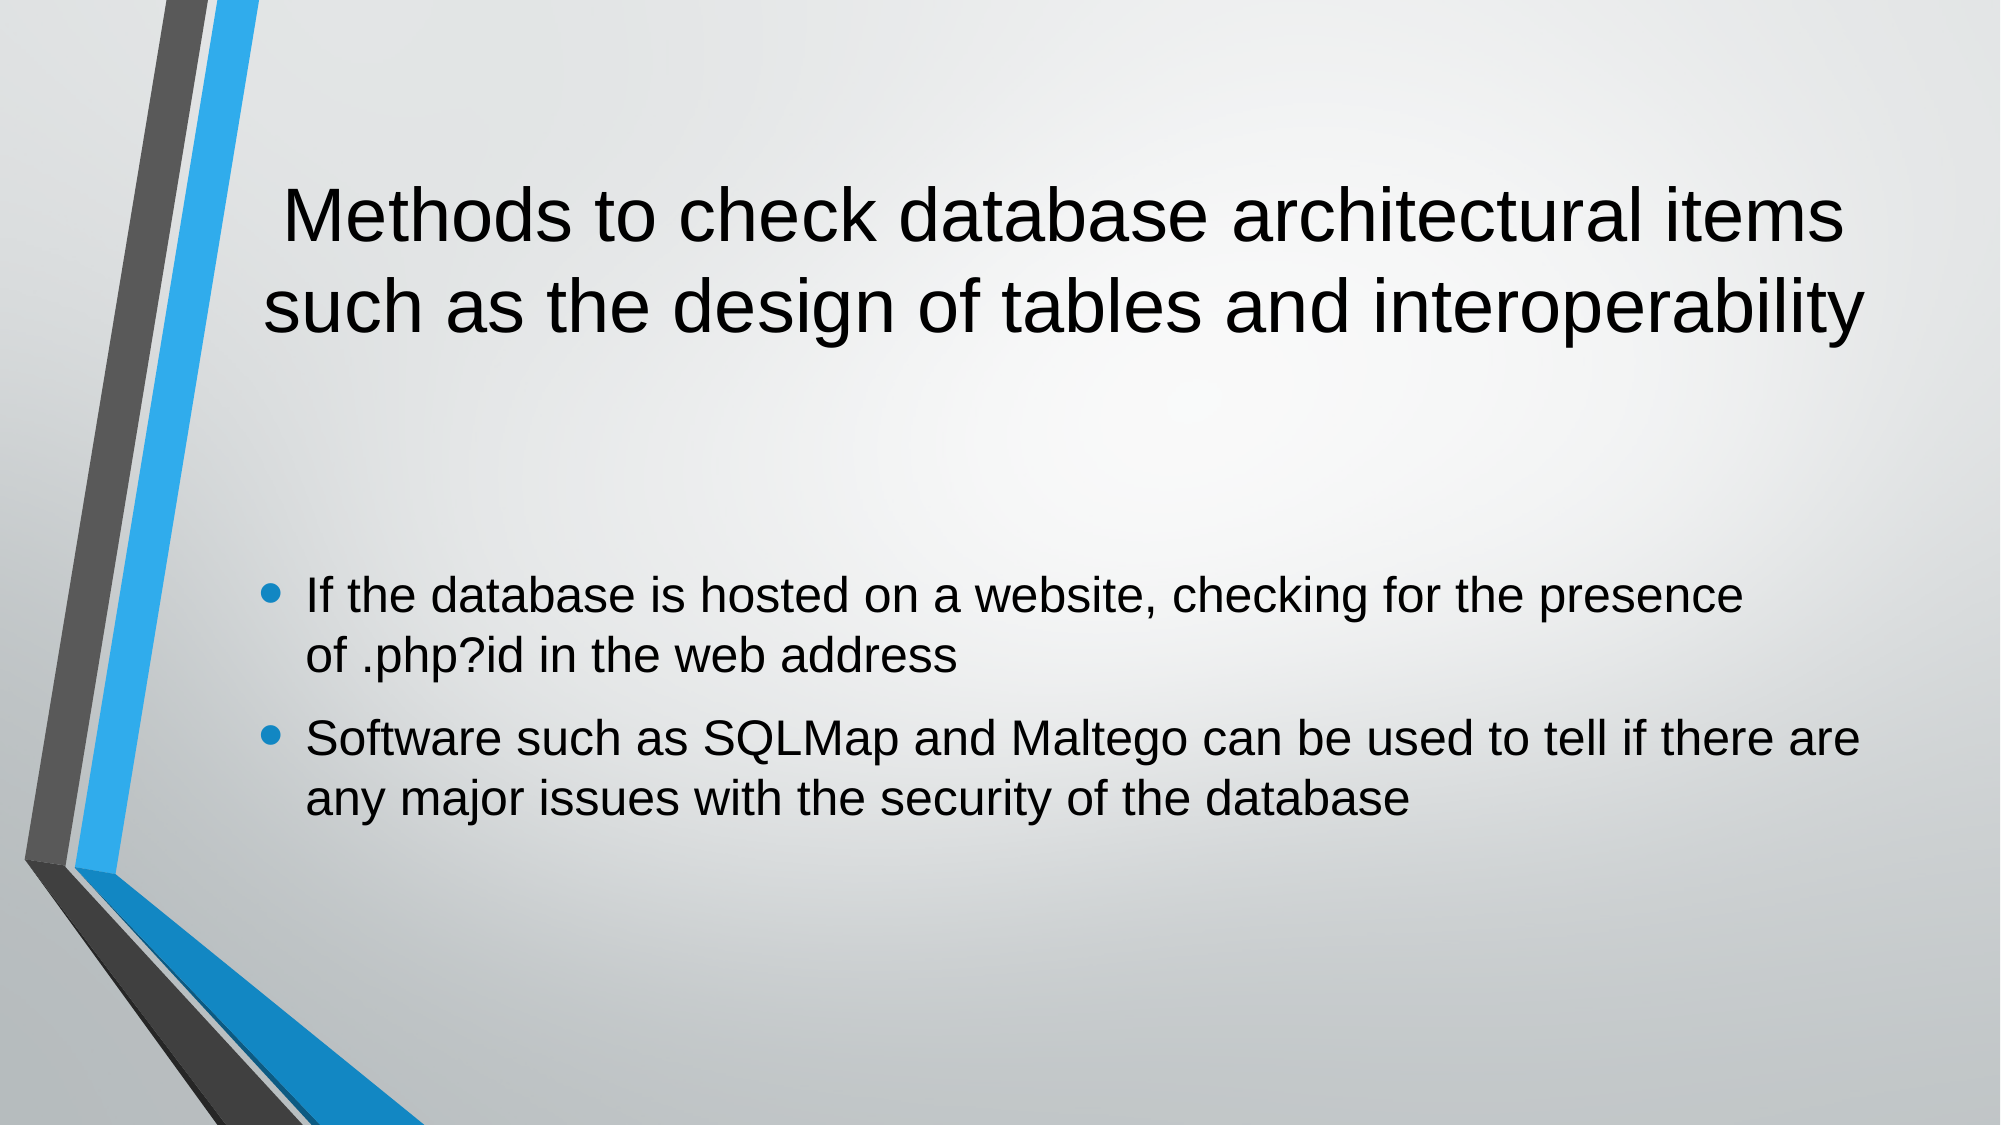

# Methods to check database architectural items such as the design of tables and interoperability
If the database is hosted on a website, checking for the presence of .php?id in the web address
Software such as SQLMap and Maltego can be used to tell if there are any major issues with the security of the database